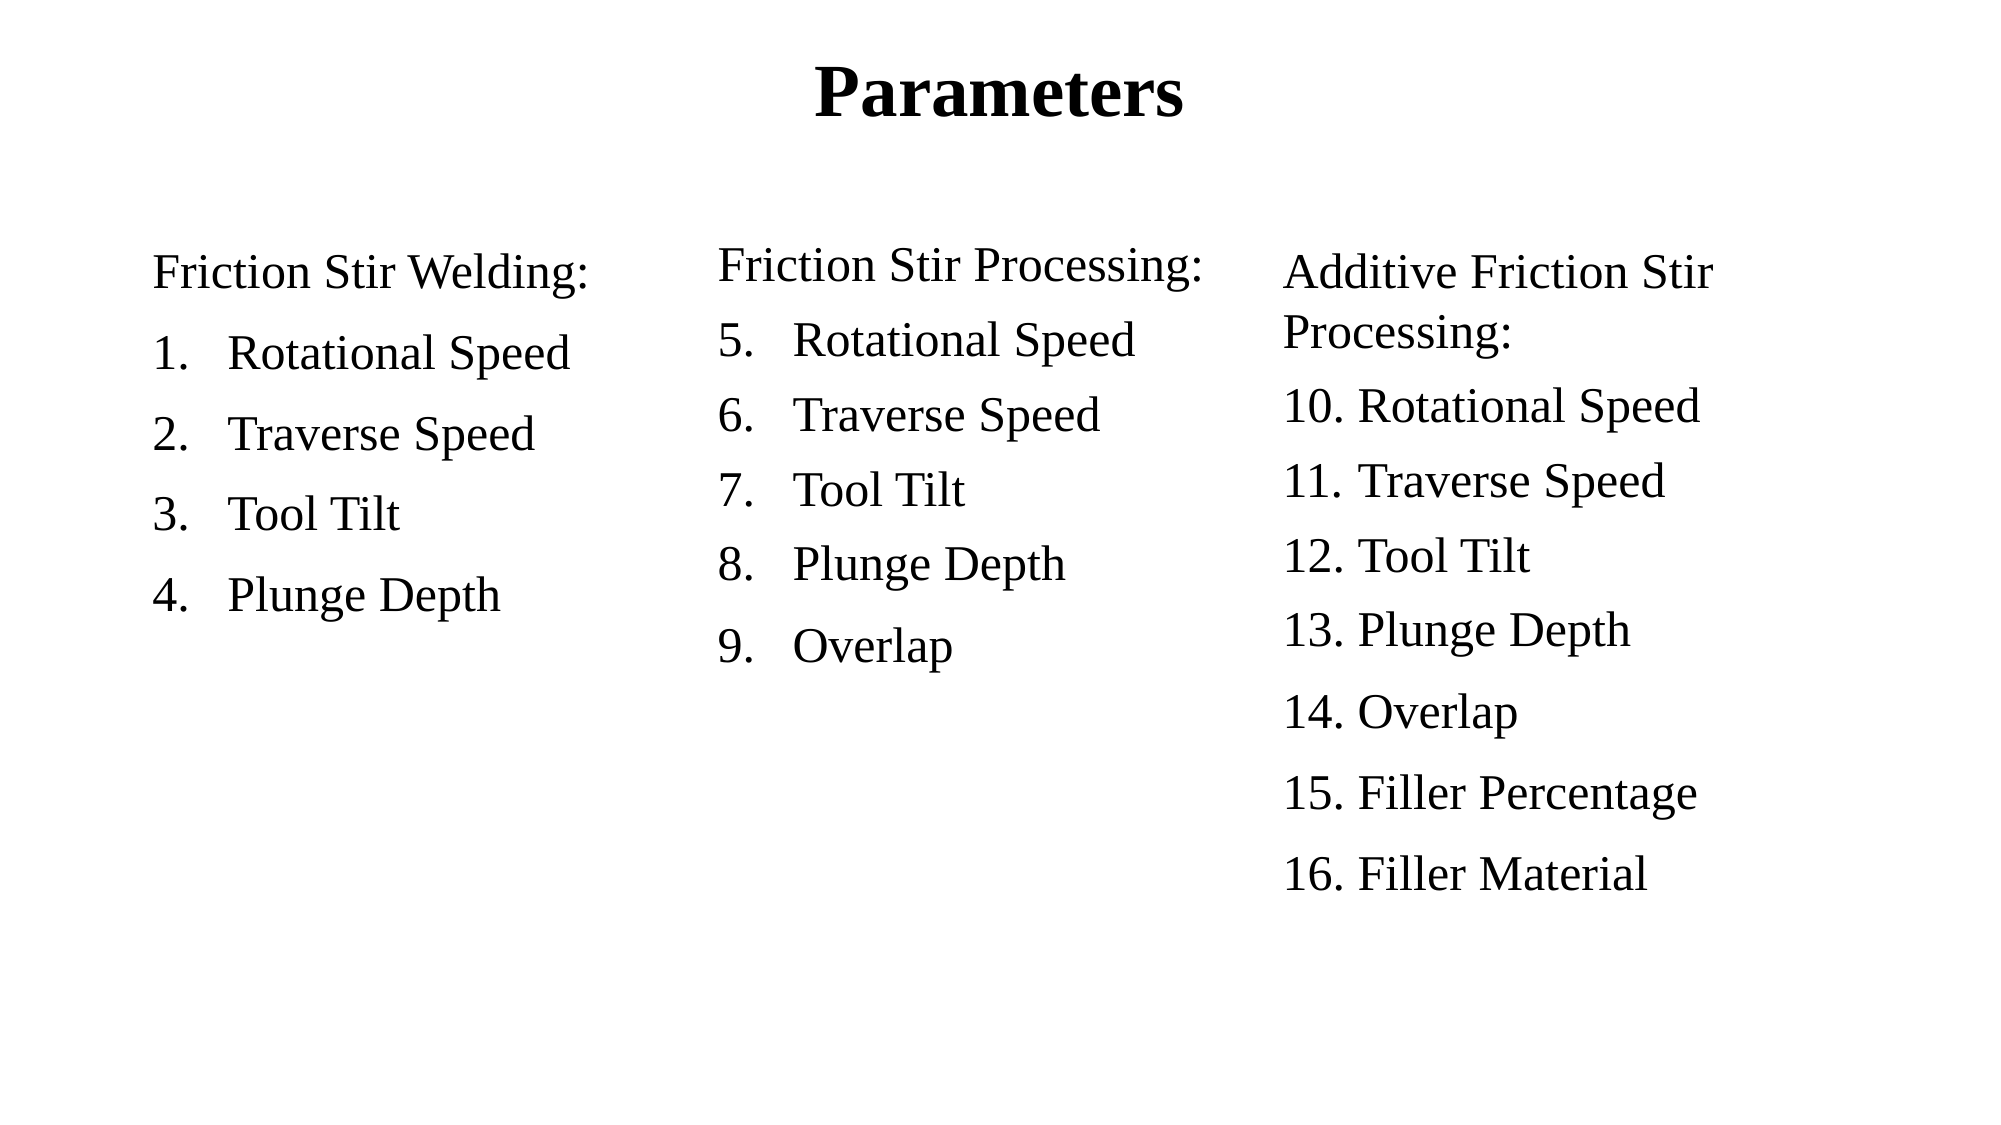

# Parameters
Friction Stir Welding:
Rotational Speed
Traverse Speed
Tool Tilt
Plunge Depth

Friction Stir Processing:
Rotational Speed
Traverse Speed
Tool Tilt
Plunge Depth
Overlap

Additive Friction Stir Processing:
Rotational Speed
Traverse Speed
Tool Tilt
Plunge Depth
Overlap
Filler Percentage
Filler Material